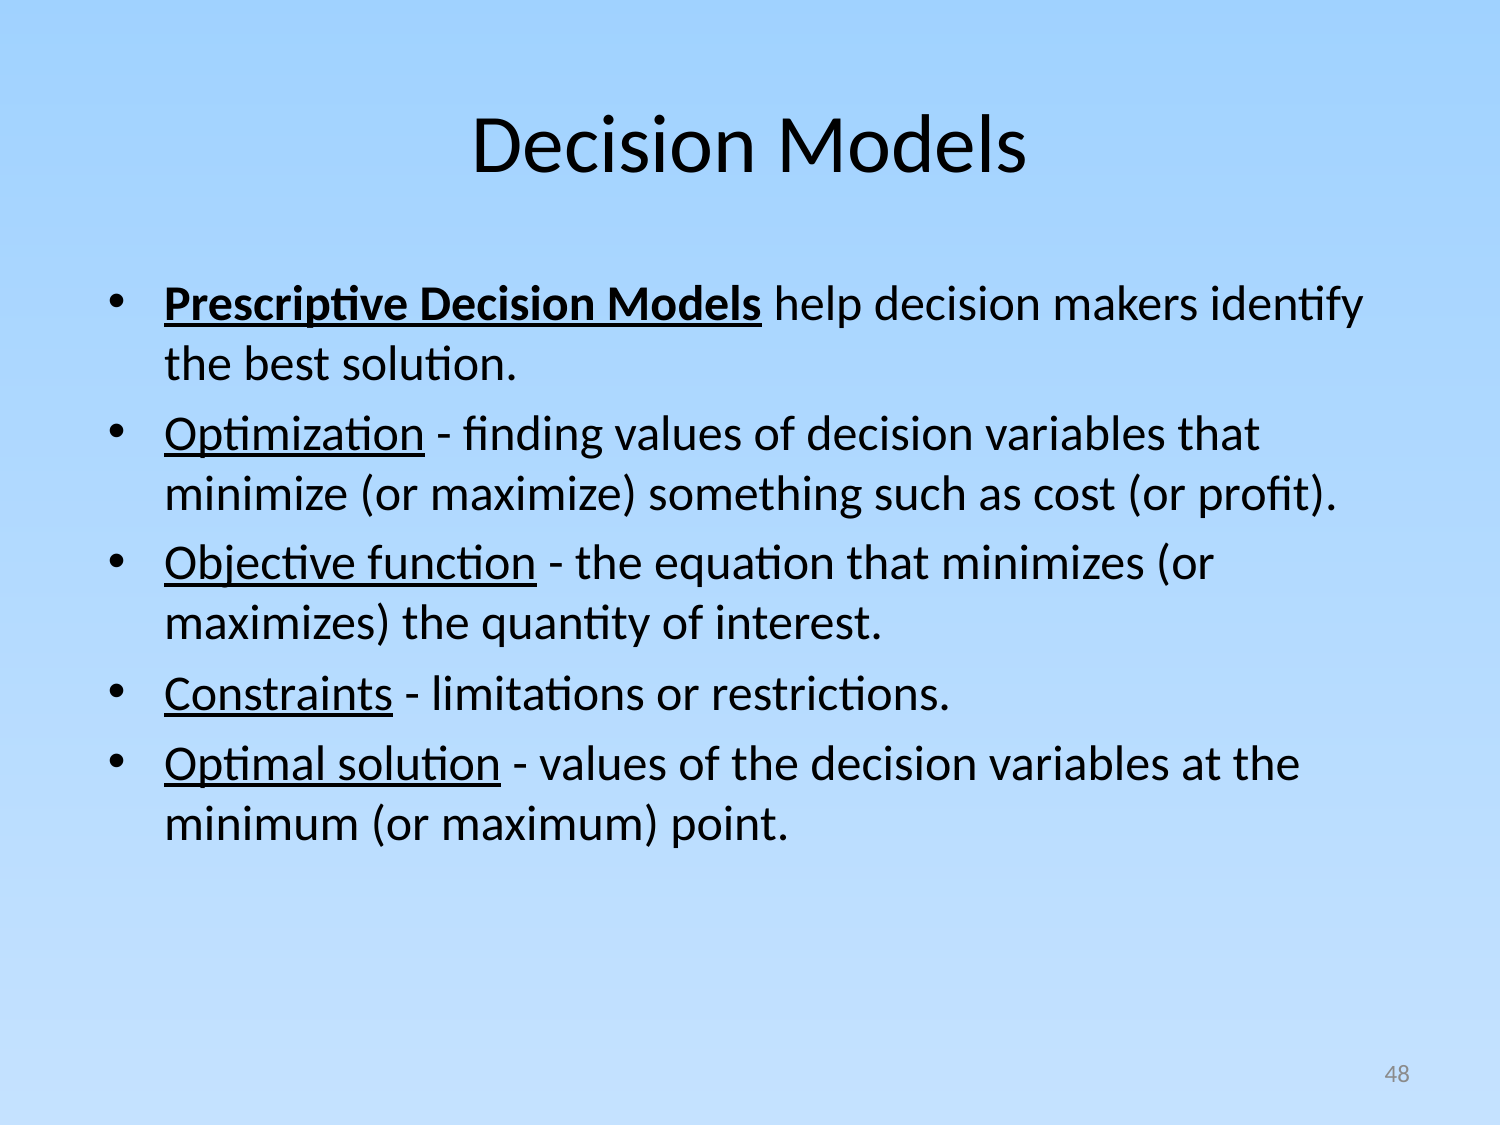

# Decision Models
Prescriptive Decision Models help decision makers identify the best solution.
Optimization - finding values of decision variables that minimize (or maximize) something such as cost (or profit).
Objective function - the equation that minimizes (or maximizes) the quantity of interest.
Constraints - limitations or restrictions.
Optimal solution - values of the decision variables at the minimum (or maximum) point.
48